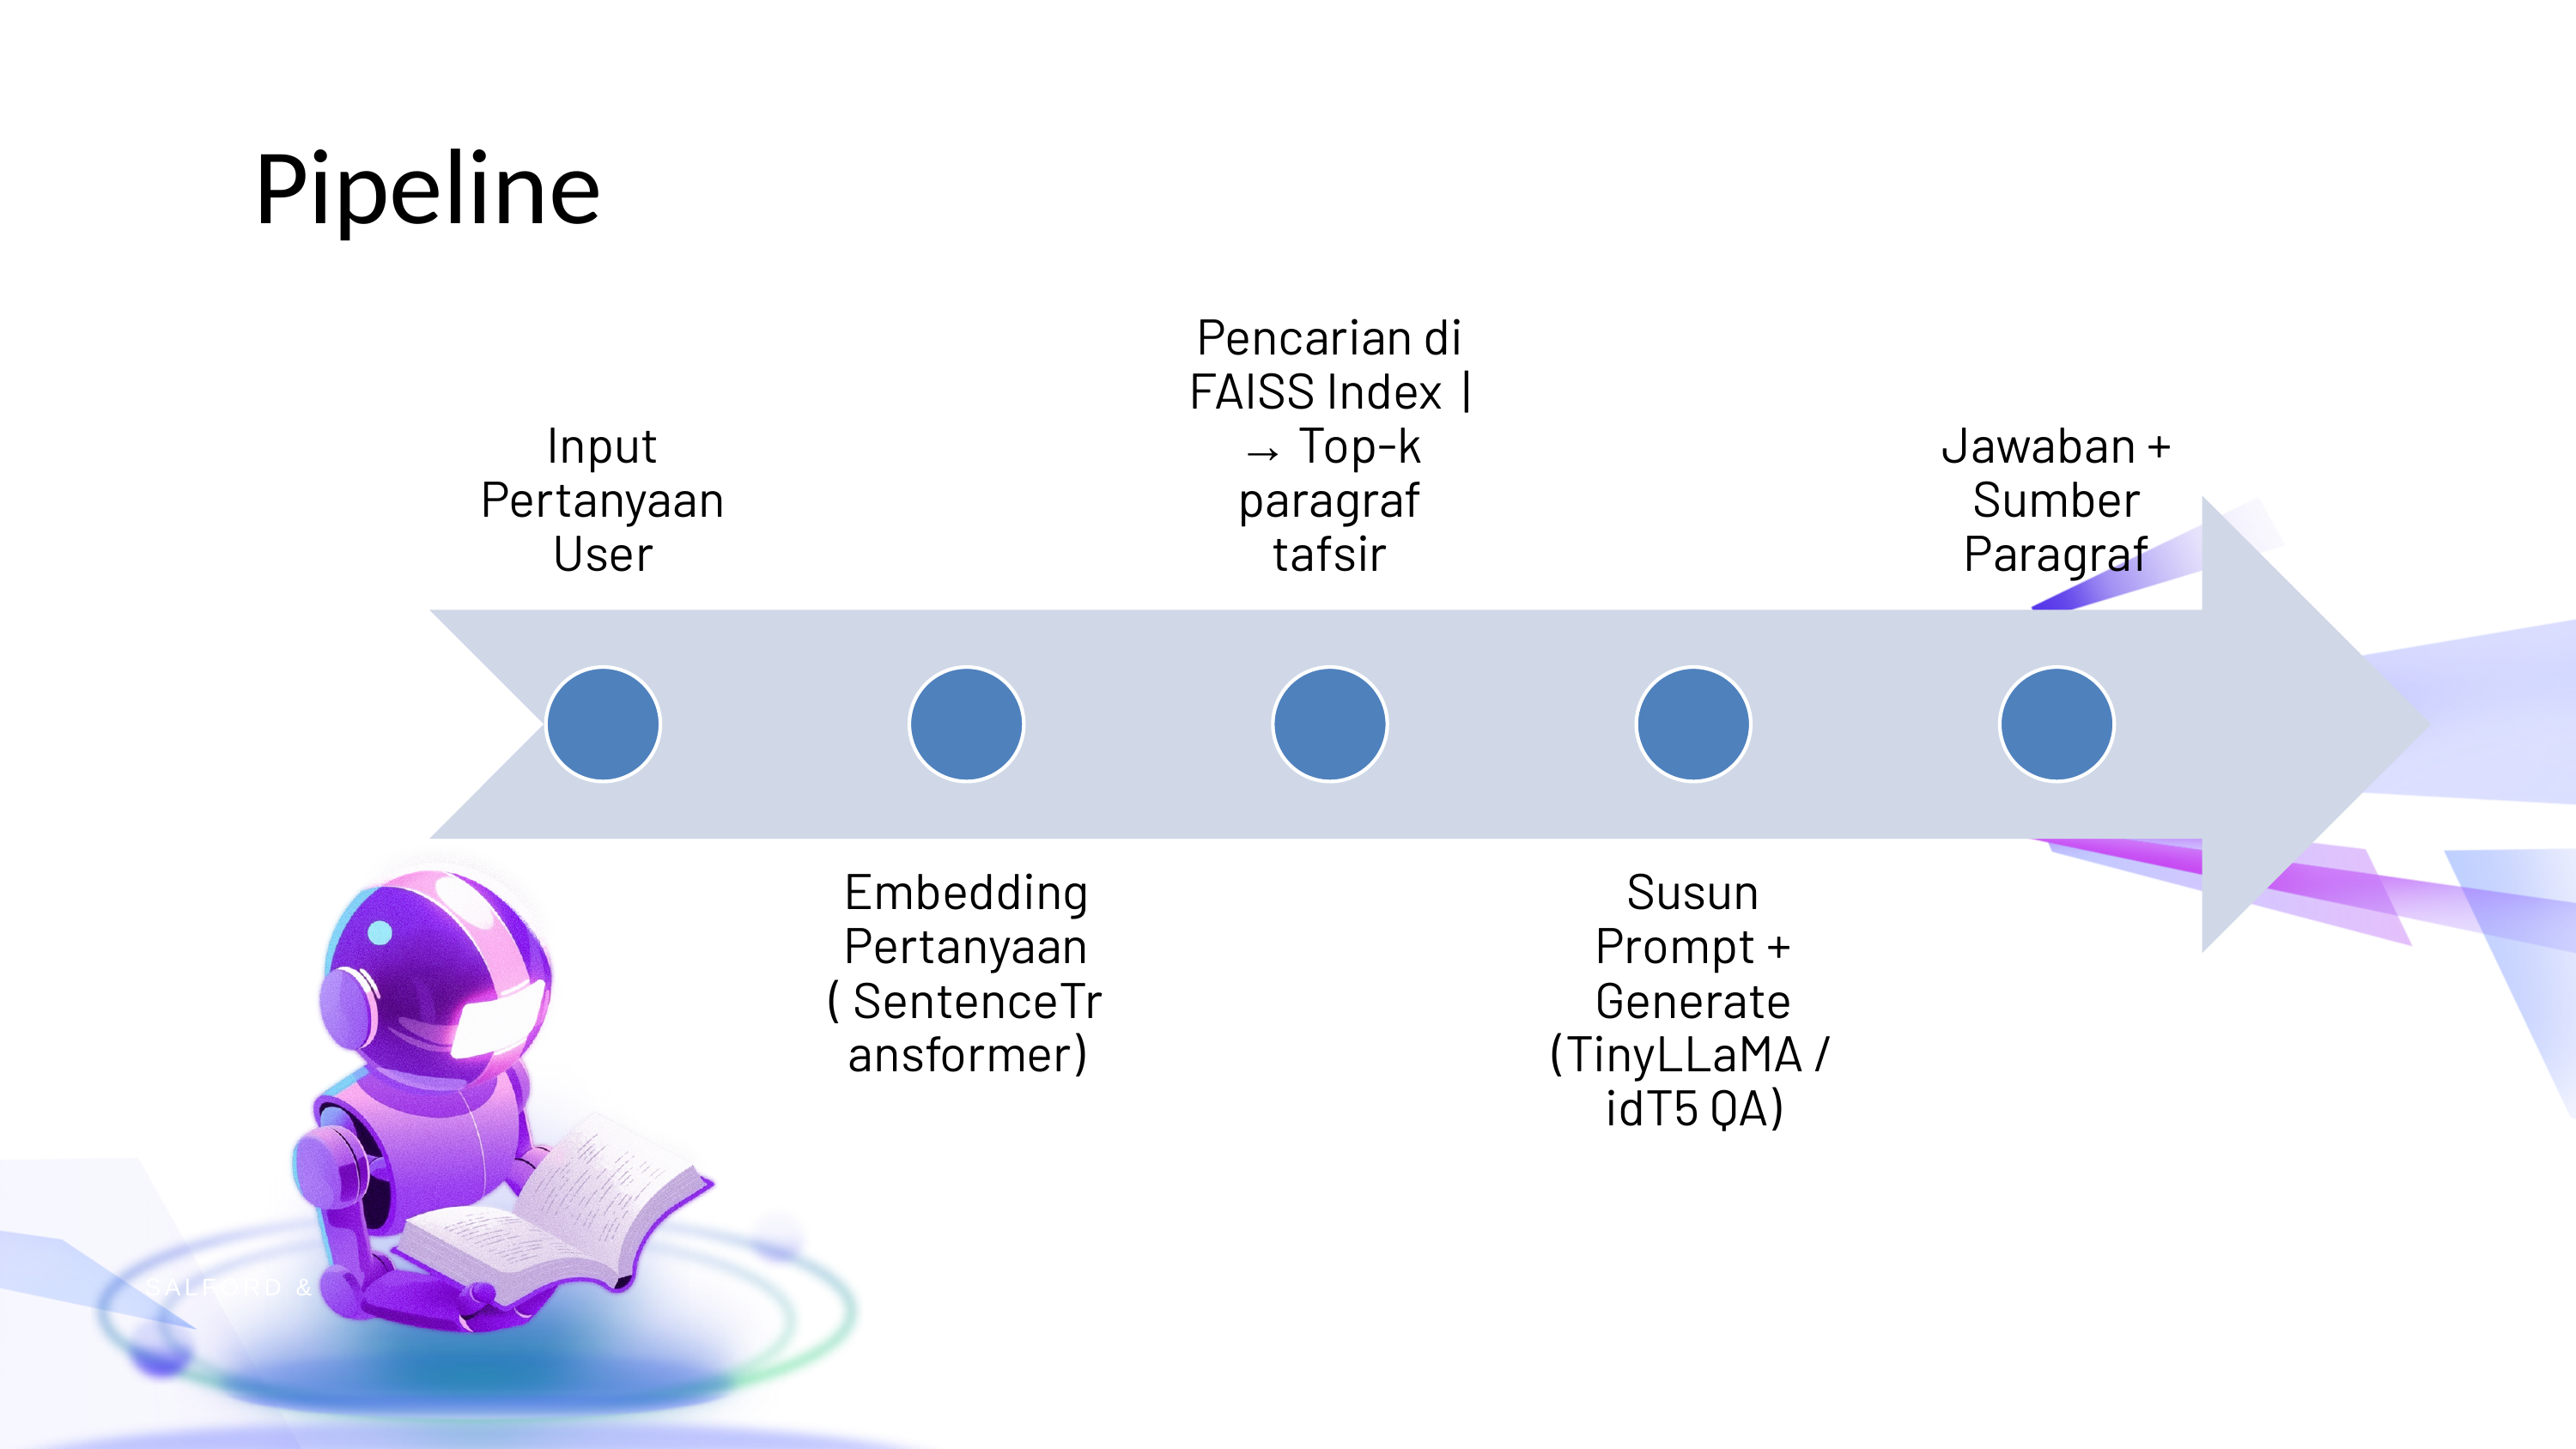

Pipeline
Input Pertanyaan User
Embedding Pertanyaan ( SentenceTransformer)
Pencarian di FAISS Index  | → Top-k paragraf tafsir
Susun Prompt + Generate (TinyLLaMA / idT5 QA)
Jawaban + Sumber Paragraf

SALFORD & CO.